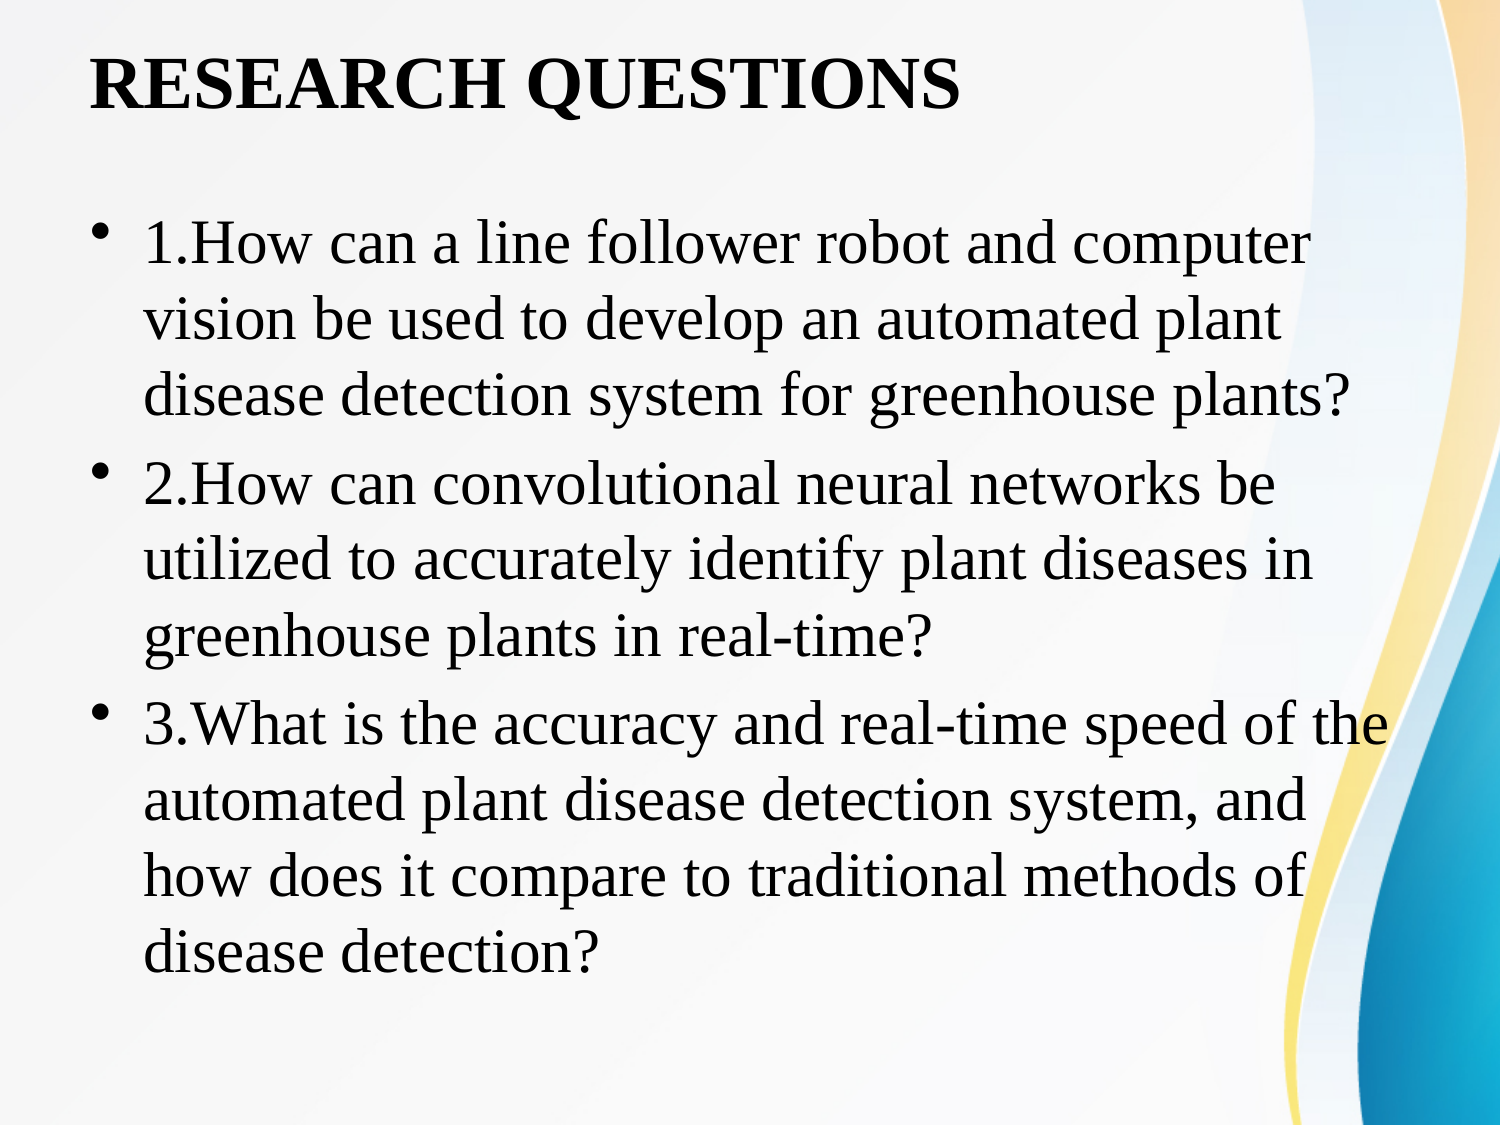

# RESEARCH QUESTIONS
1.How can a line follower robot and computer vision be used to develop an automated plant disease detection system for greenhouse plants?
2.How can convolutional neural networks be utilized to accurately identify plant diseases in greenhouse plants in real-time?
3.What is the accuracy and real-time speed of the automated plant disease detection system, and how does it compare to traditional methods of disease detection?